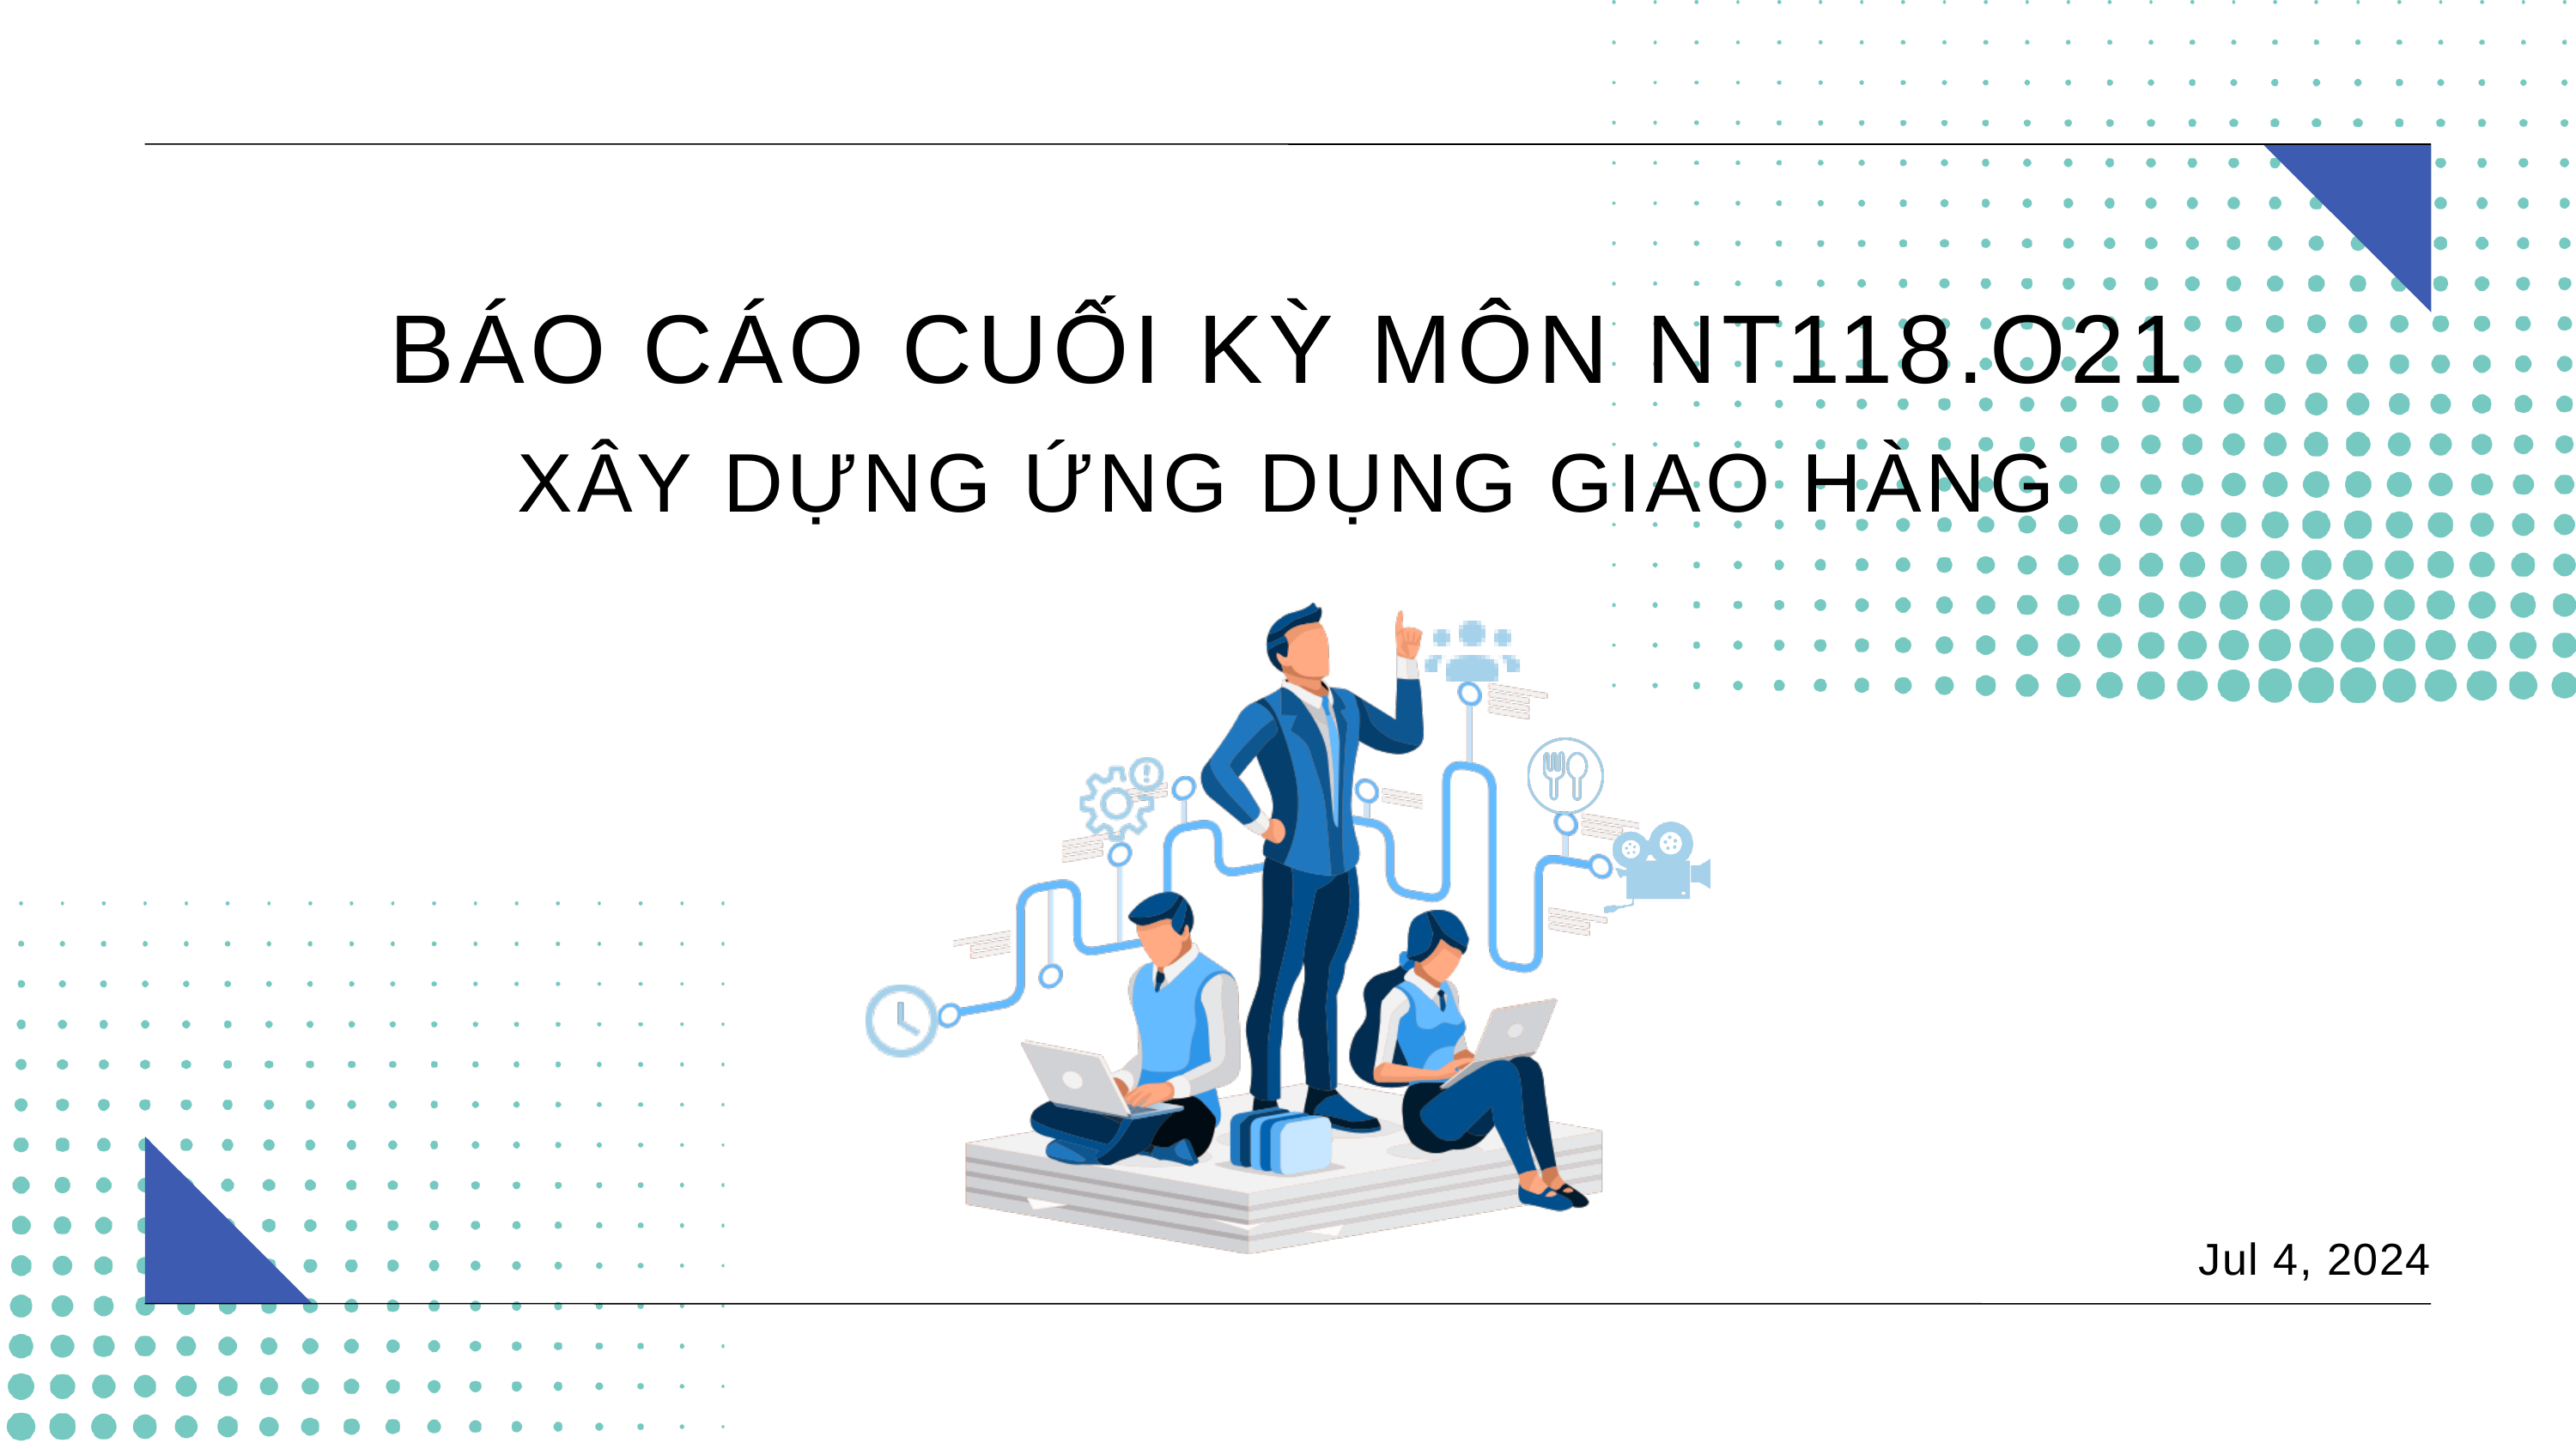

BÁO CÁO CUỐI KỲ MÔN NT118.O21
XÂY DỰNG ỨNG DỤNG GIAO HÀNG

Jul 4, 2024